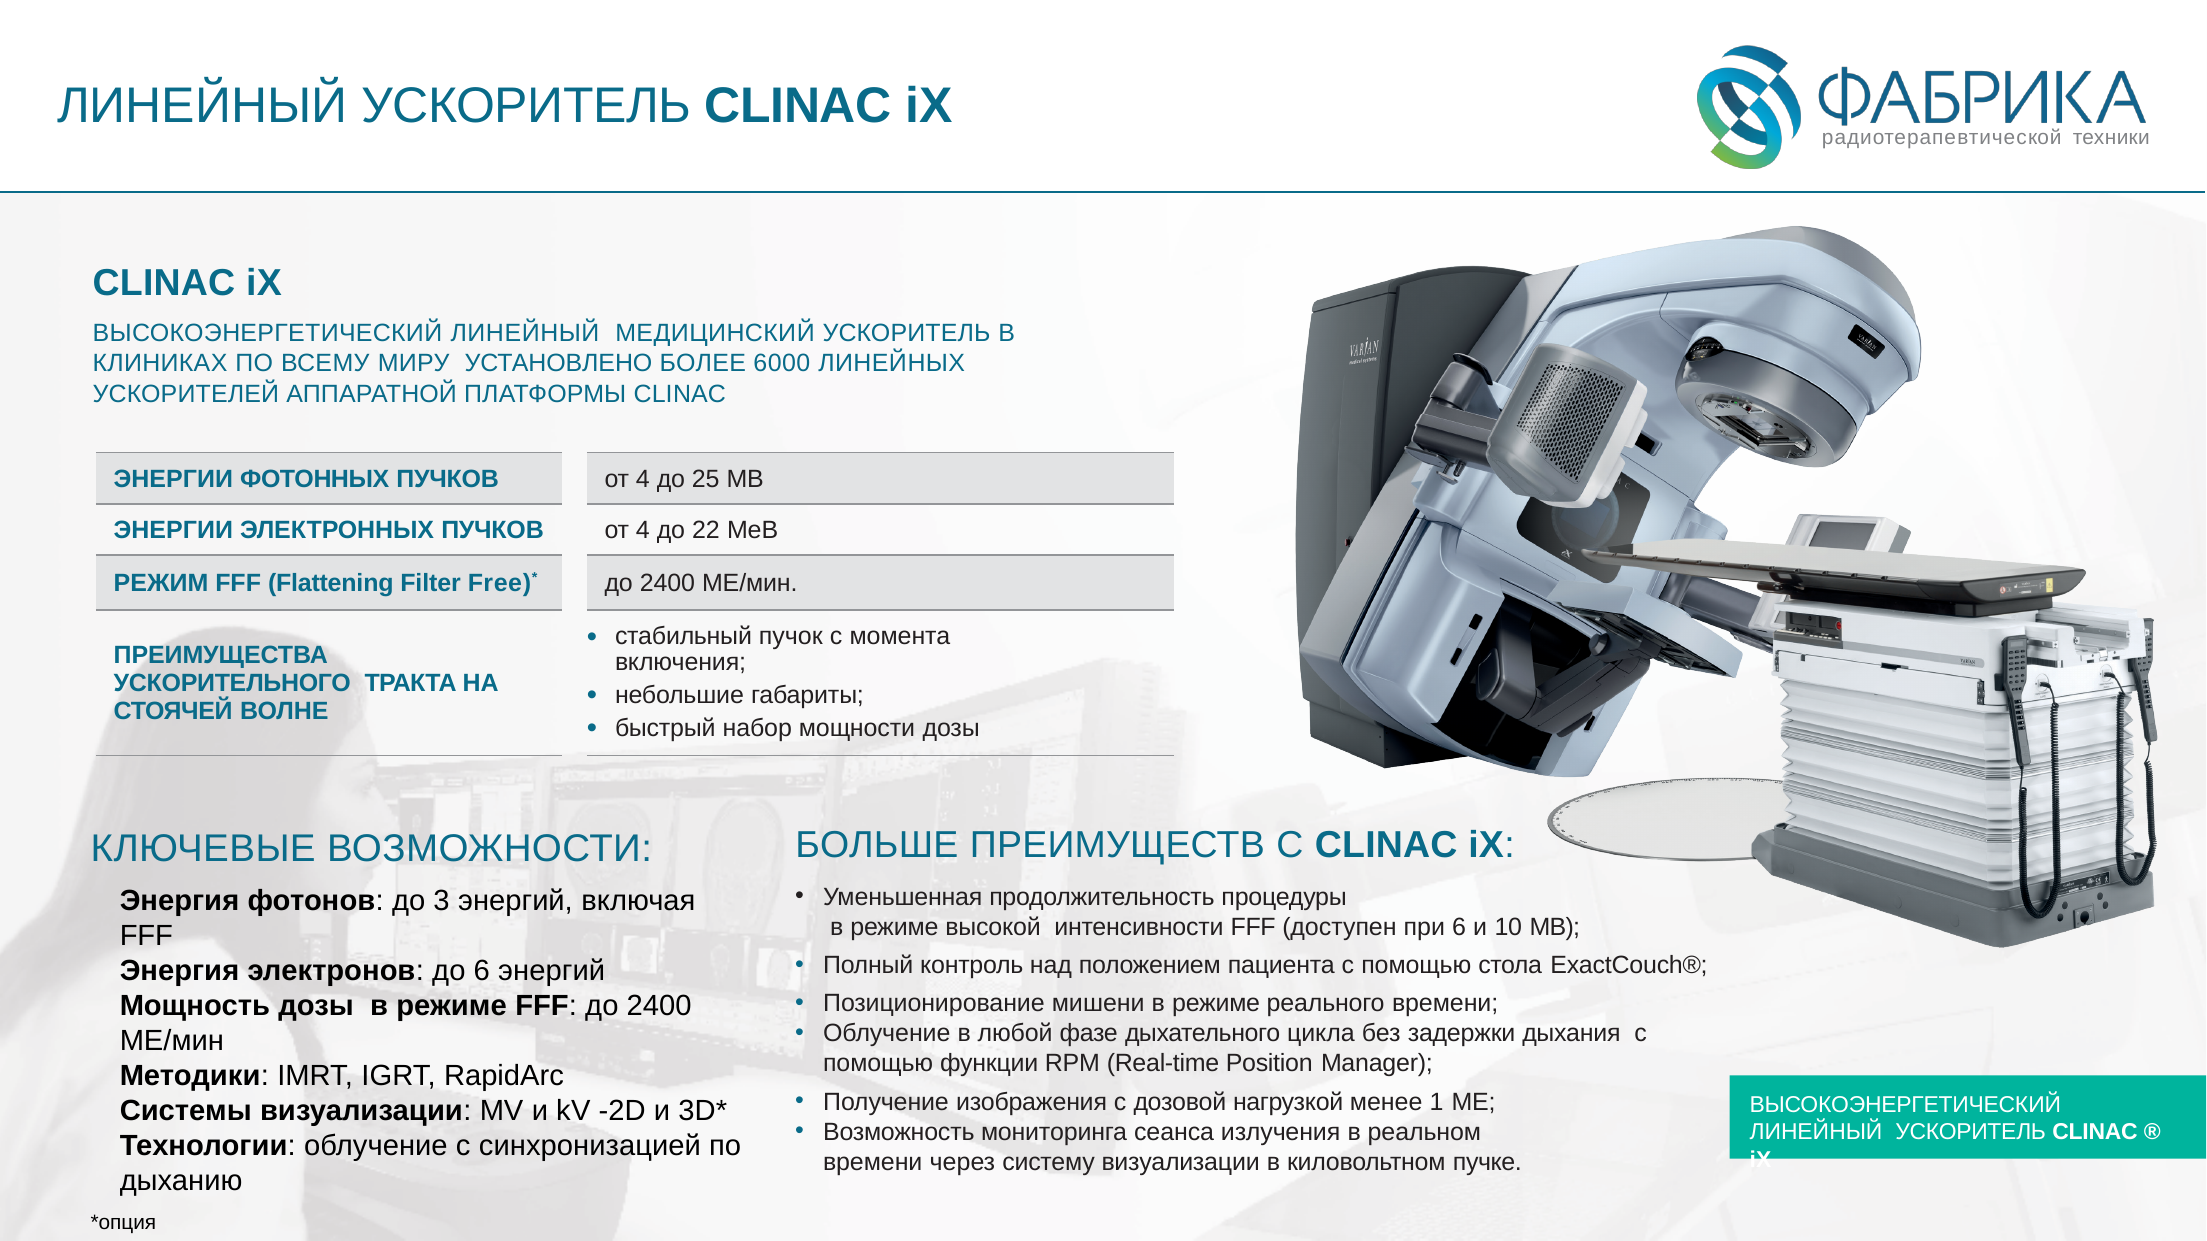

# ЛИНЕЙНЫЙ УСКОРИТЕЛЬ CLINAC iX

CLINAC iX
ВЫСОКОЭНЕРГЕТИЧЕСКИЙ ЛИНЕЙНЫЙ  МЕДИЦИНСКИЙ УСКОРИТЕЛЬ В КЛИНИКАХ ПО ВСЕМУ МИРУ  УСТАНОВЛЕНО БОЛЕЕ 6000 ЛИНЕЙНЫХ  УСКОРИТЕЛЕЙ АППАРАТНОЙ ПЛАТФОРМЫ CLINAC
| ЭНЕРГИИ ФОТОННЫХ ПУЧКОВ |  | от 4 до 25 МВ |
| --- | --- | --- |
| ЭНЕРГИИ ЭЛЕКТРОННЫХ ПУЧКОВ |  | от 4 до 22 MеВ |
| РЕЖИМ FFF (Flattening Filter Free)\* |  | до 2400 МЕ/мин. |
| ПРЕИМУЩЕСТВА УСКОРИТЕЛЬНОГО ТРАКТА НА СТОЯЧЕЙ ВОЛНЕ |  | стабильный пучок с момента включения; небольшие габариты; быстрый набор мощности дозы |
БОЛЬШЕ ПРЕИМУЩЕСТВ С CLINAC iX:
Уменьшенная продолжительность процедуры
 в режиме высокой  интенсивности FFF (доступен при 6 и 10 МВ);
Полный контроль над положением пациента с помощью стола ExactCouch®;
Позиционирование мишени в режиме реального времени;
Облучение в любой фазе дыхательного цикла без задержки дыхания  с помощью функции RPM (Real-time Position Manager);
Получение изображения с дозовой нагрузкой менее 1 МЕ;
Возможность мониторинга сеанса излучения в реальном  времени через систему визуализации в киловольтном пучке.
КЛЮЧЕВЫЕ ВОЗМОЖНОСТИ:
Энергия фотонов: до 3 энергий, включая FFF
Энергия электронов: до 6 энергий
Мощность дозы  в режиме FFF: до 2400  МЕ/мин
Методики: IMRT, IGRT, RapidArc
Системы визуализации: MV и kV -2D и 3D*
Технологии: облучение с синхронизацией по дыханию
*опция

ВЫСОКОЭНЕРГЕТИЧЕСКИЙ
ЛИНЕЙНЫЙ  УСКОРИТЕЛЬ CLINAC ® iX